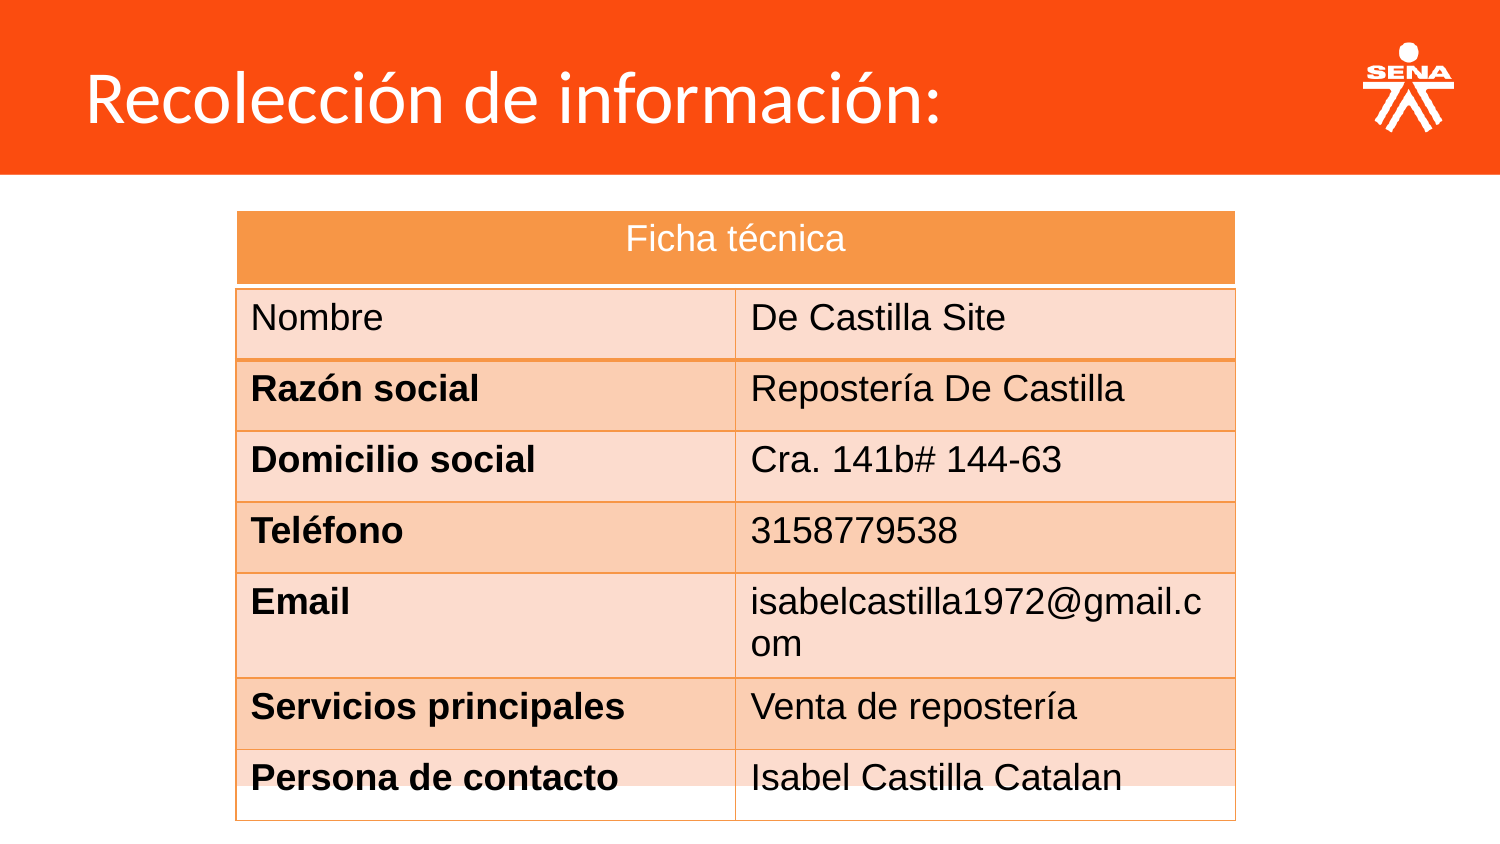

Recolección de información:
| Ficha técnica |
| --- |
|  |
| Nombre | De Castilla Site |
| --- | --- |
| Razón social | Repostería De Castilla |
| Domicilio social | Cra. 141b# 144-63 |
| Teléfono | 3158779538 |
| Email | isabelcastilla1972@gmail.com |
| Servicios principales | Venta de repostería |
| Persona de contacto | Isabel Castilla Catalan |